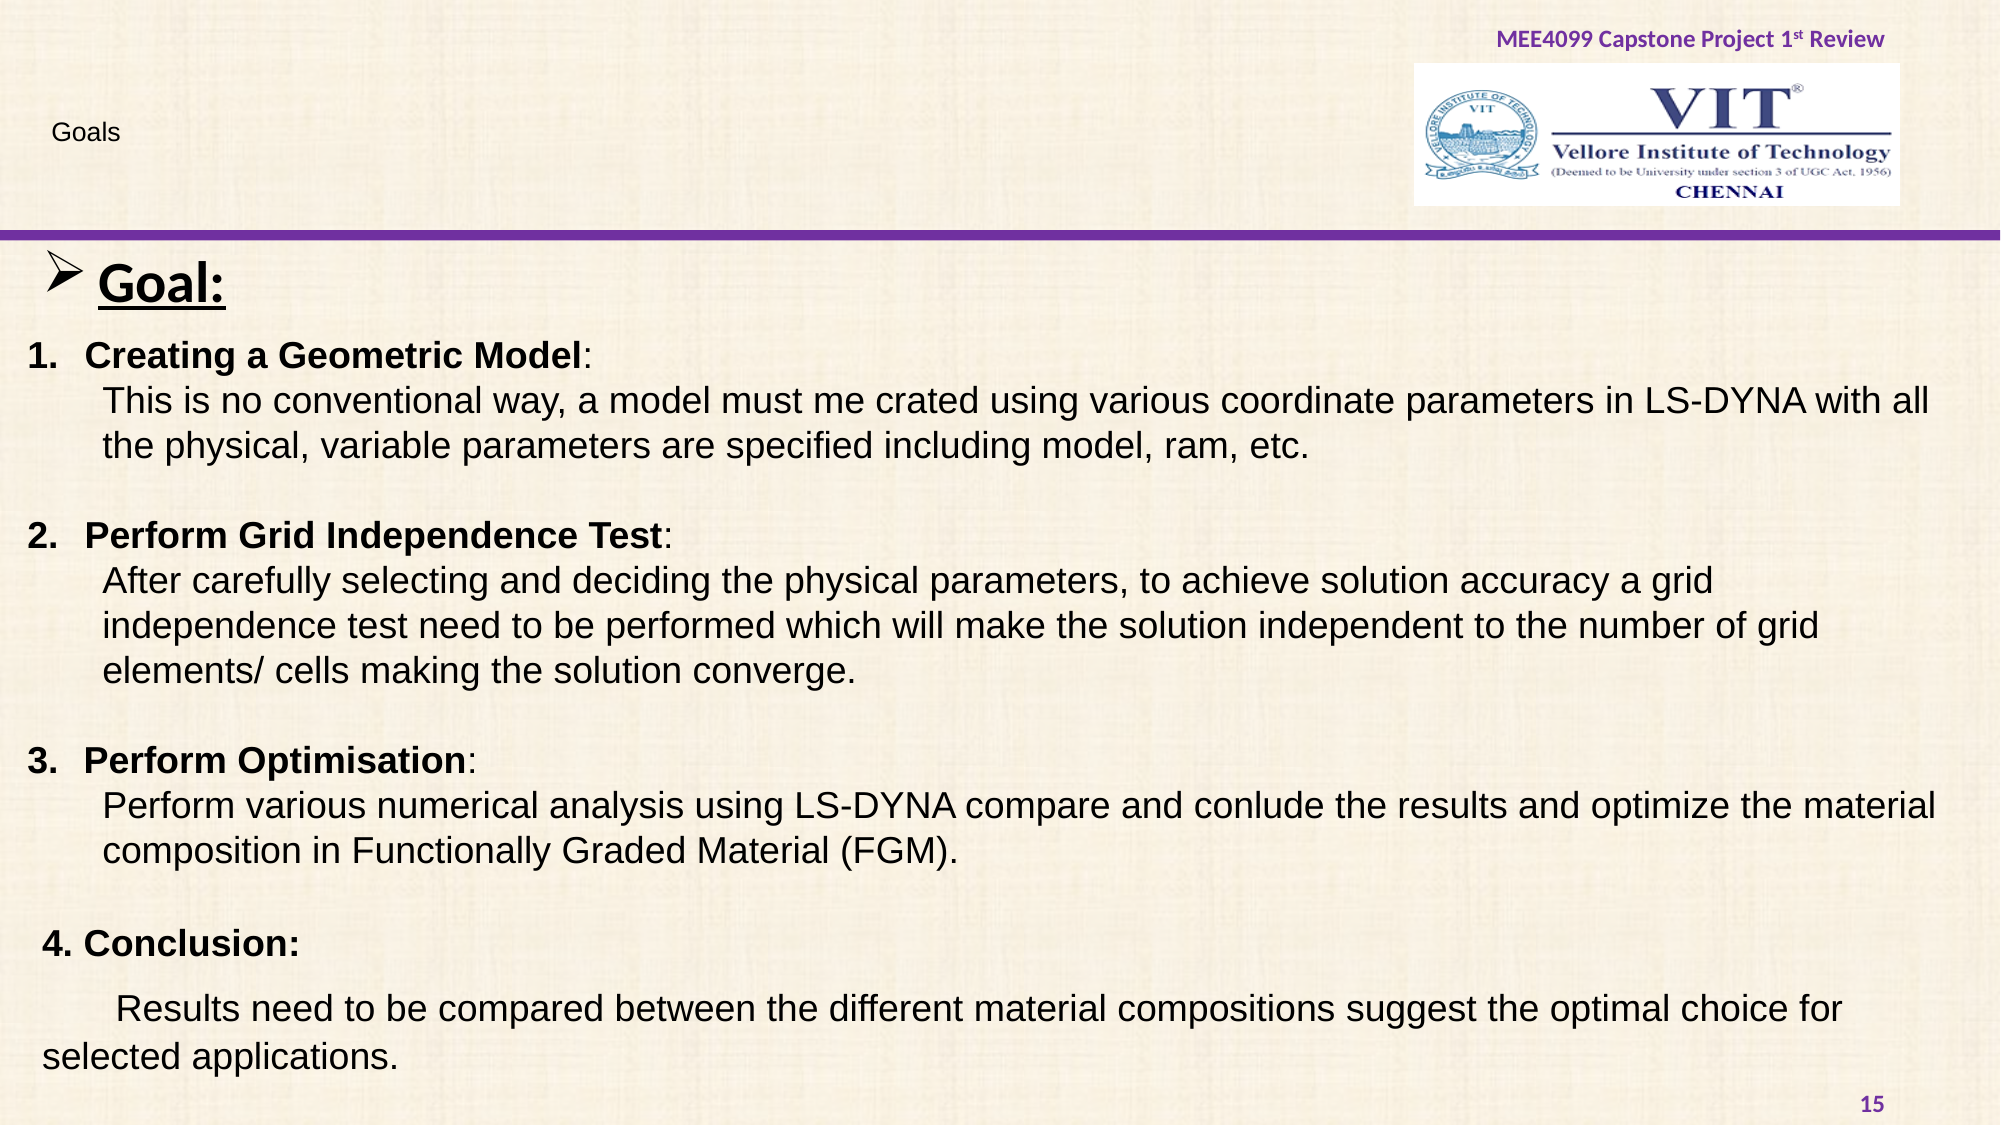

# Goals
Goal:
 Creating a Geometric Model:
This is no conventional way, a model must me crated using various coordinate parameters in LS-DYNA with all the physical, variable parameters are specified including model, ram, etc.

 Perform Grid Independence Test:
After carefully selecting and deciding the physical parameters, to achieve solution accuracy a grid independence test need to be performed which will make the solution independent to the number of grid elements/ cells making the solution converge.

Perform Optimisation:
Perform various numerical analysis using LS-DYNA compare and conlude the results and optimize the material composition in Functionally Graded Material (FGM).

4. Conclusion:
       Results need to be compared between the different material compositions suggest the optimal choice for    selected applications.
15